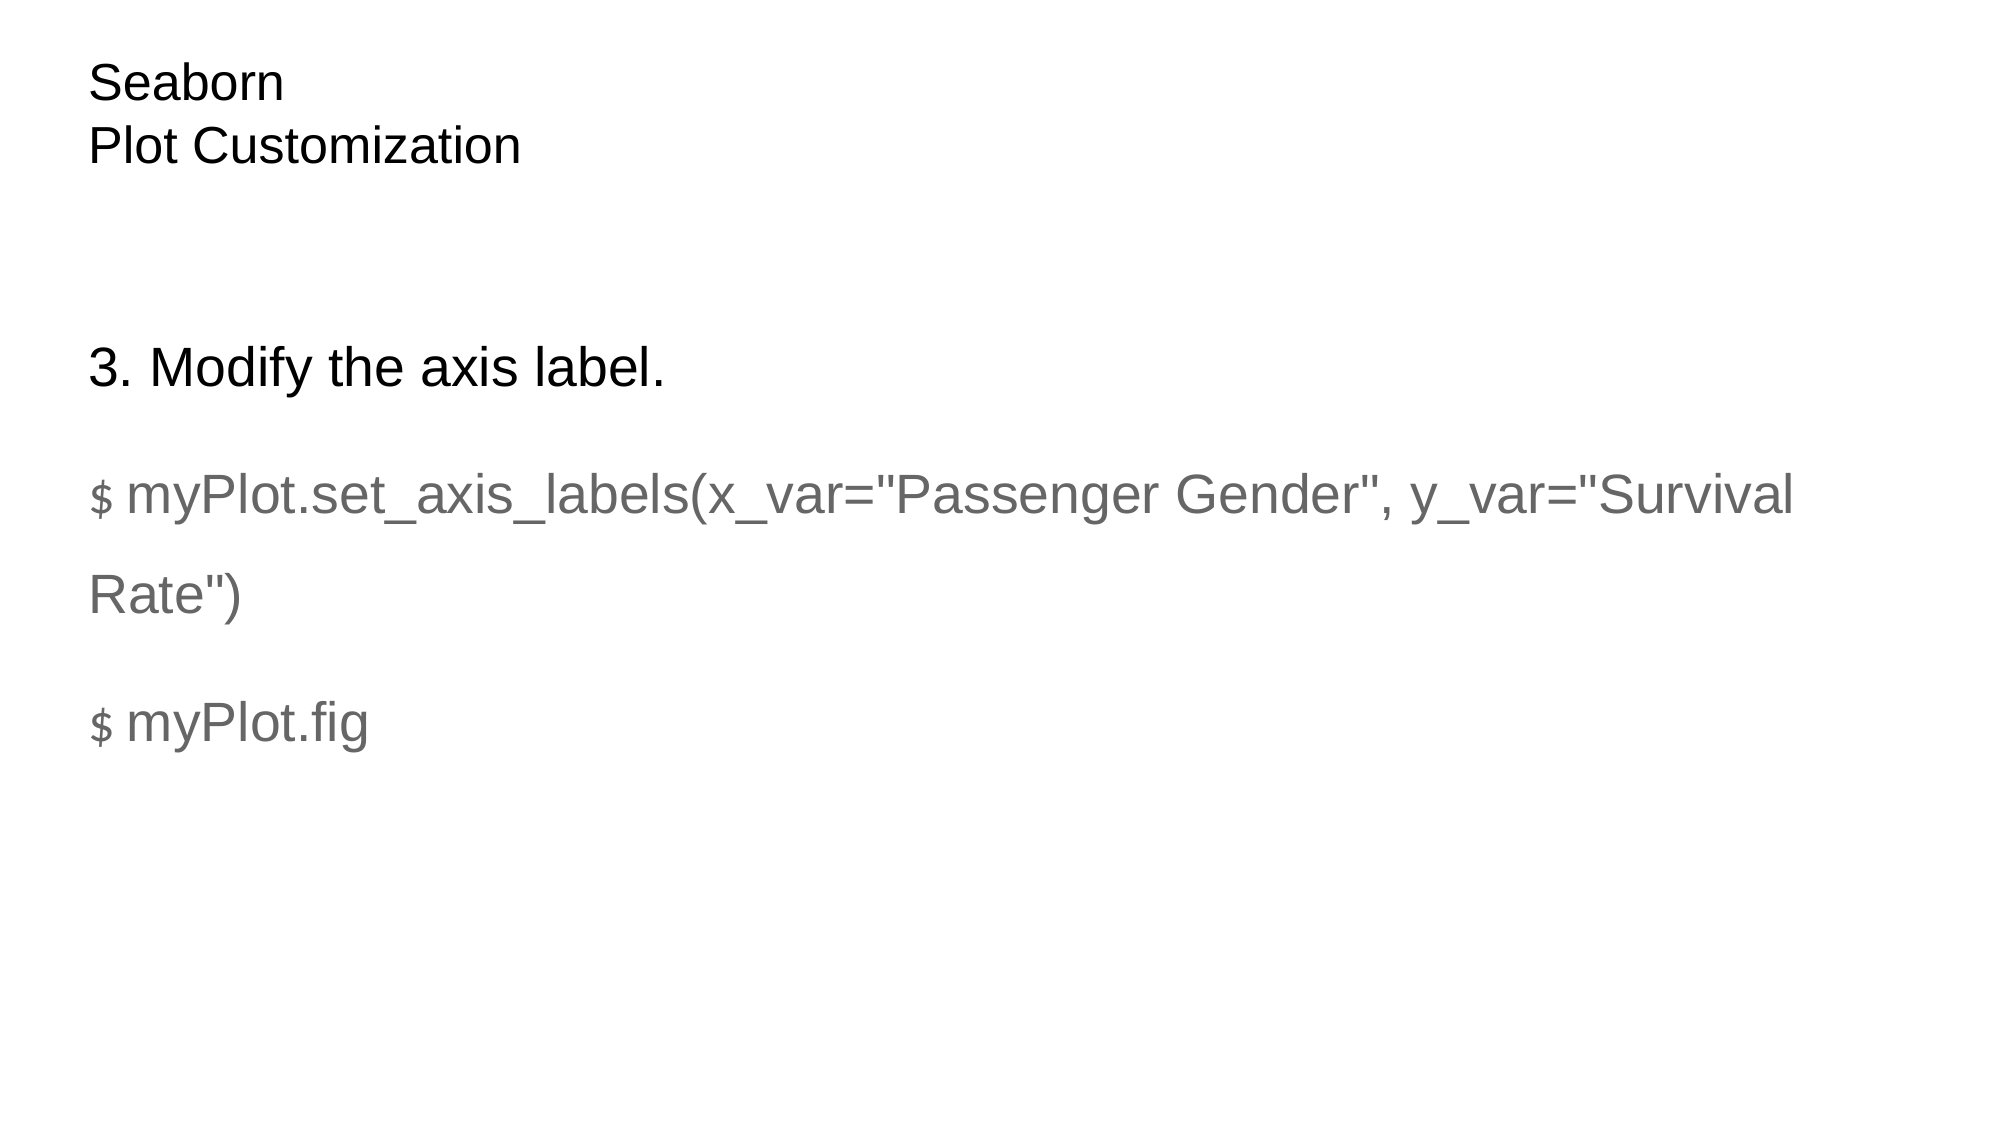

# Seaborn
Plot Customization
3. Modify the axis label.
$ myPlot.set_axis_labels(x_var="Passenger Gender", y_var="Survival Rate")
$ myPlot.fig